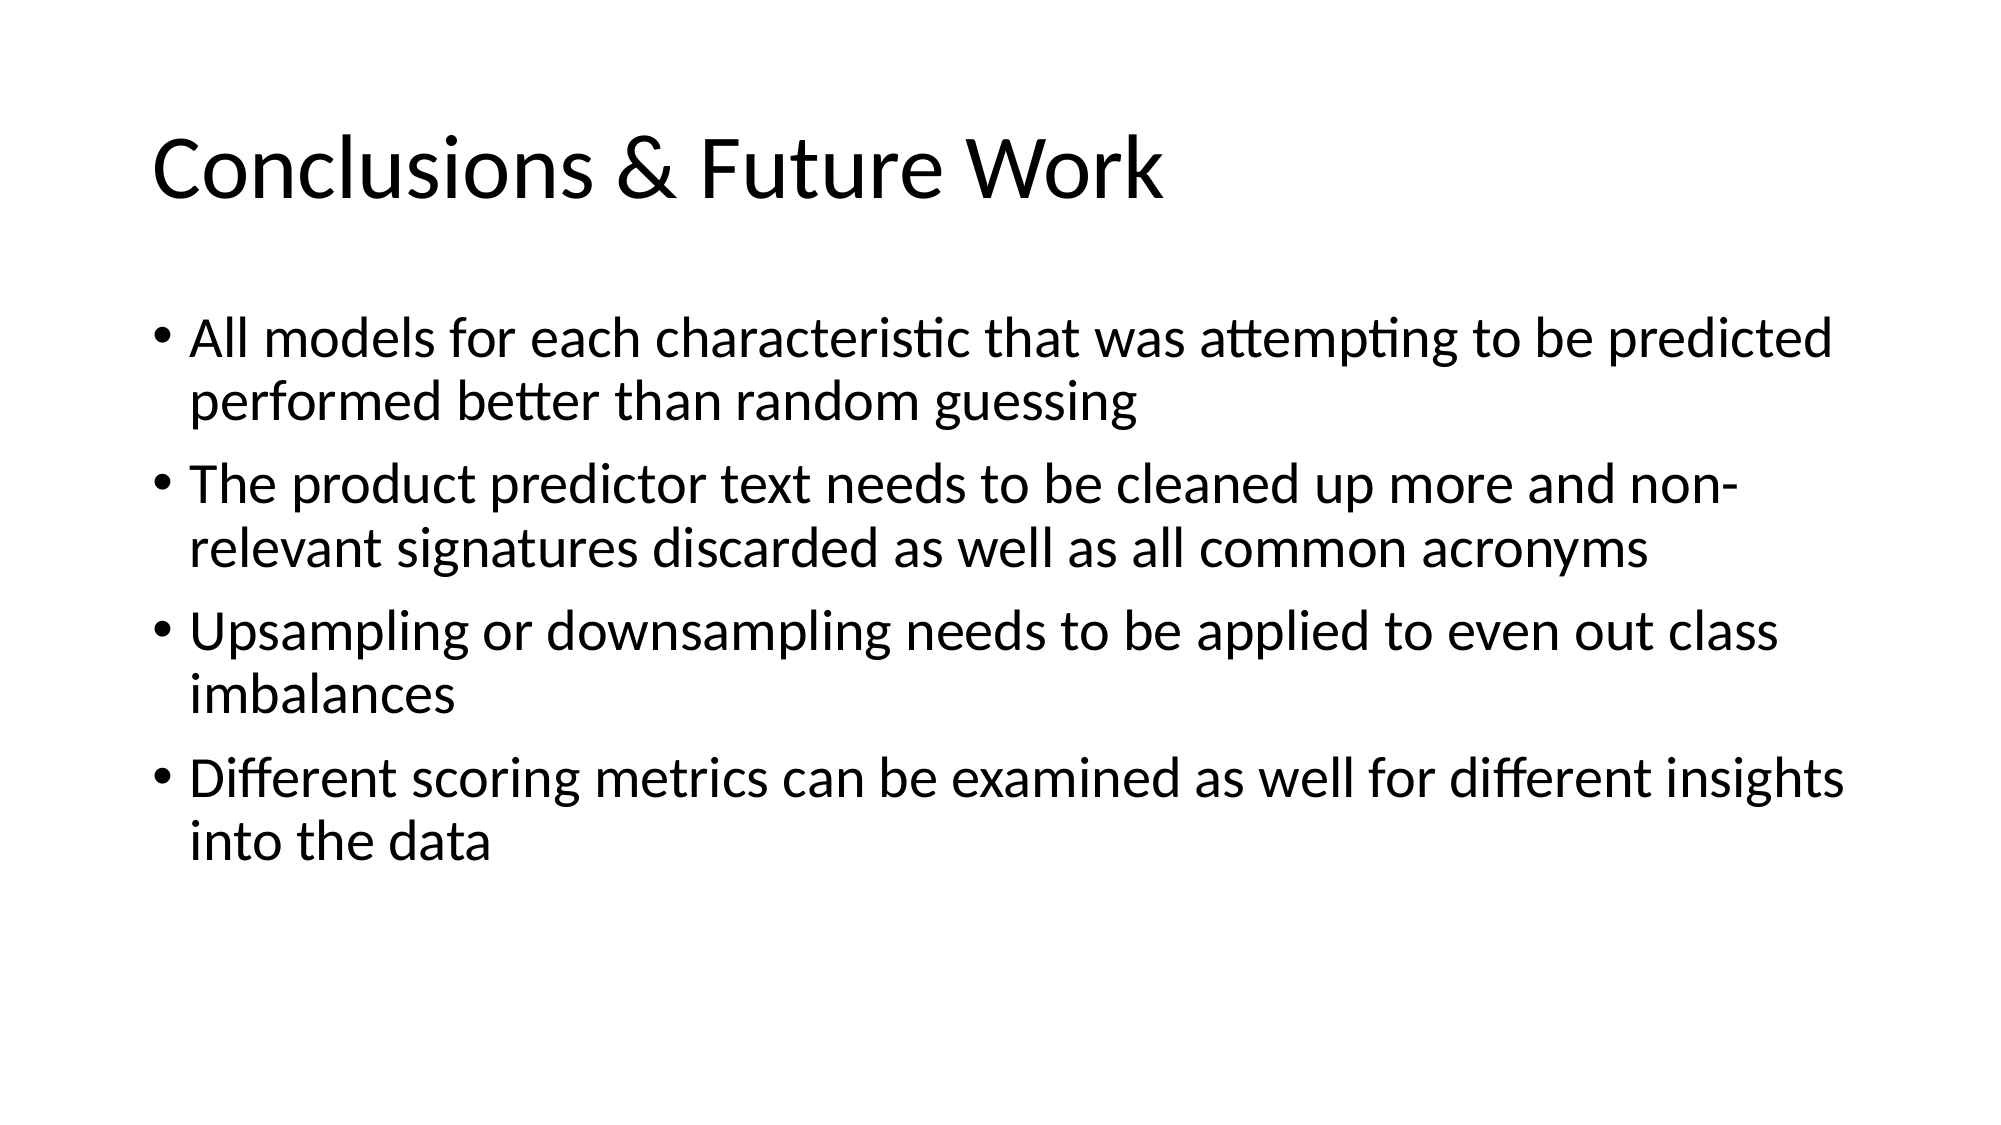

# Conclusions & Future Work
All models for each characteristic that was attempting to be predicted performed better than random guessing
The product predictor text needs to be cleaned up more and non-relevant signatures discarded as well as all common acronyms
Upsampling or downsampling needs to be applied to even out class imbalances
Different scoring metrics can be examined as well for different insights into the data